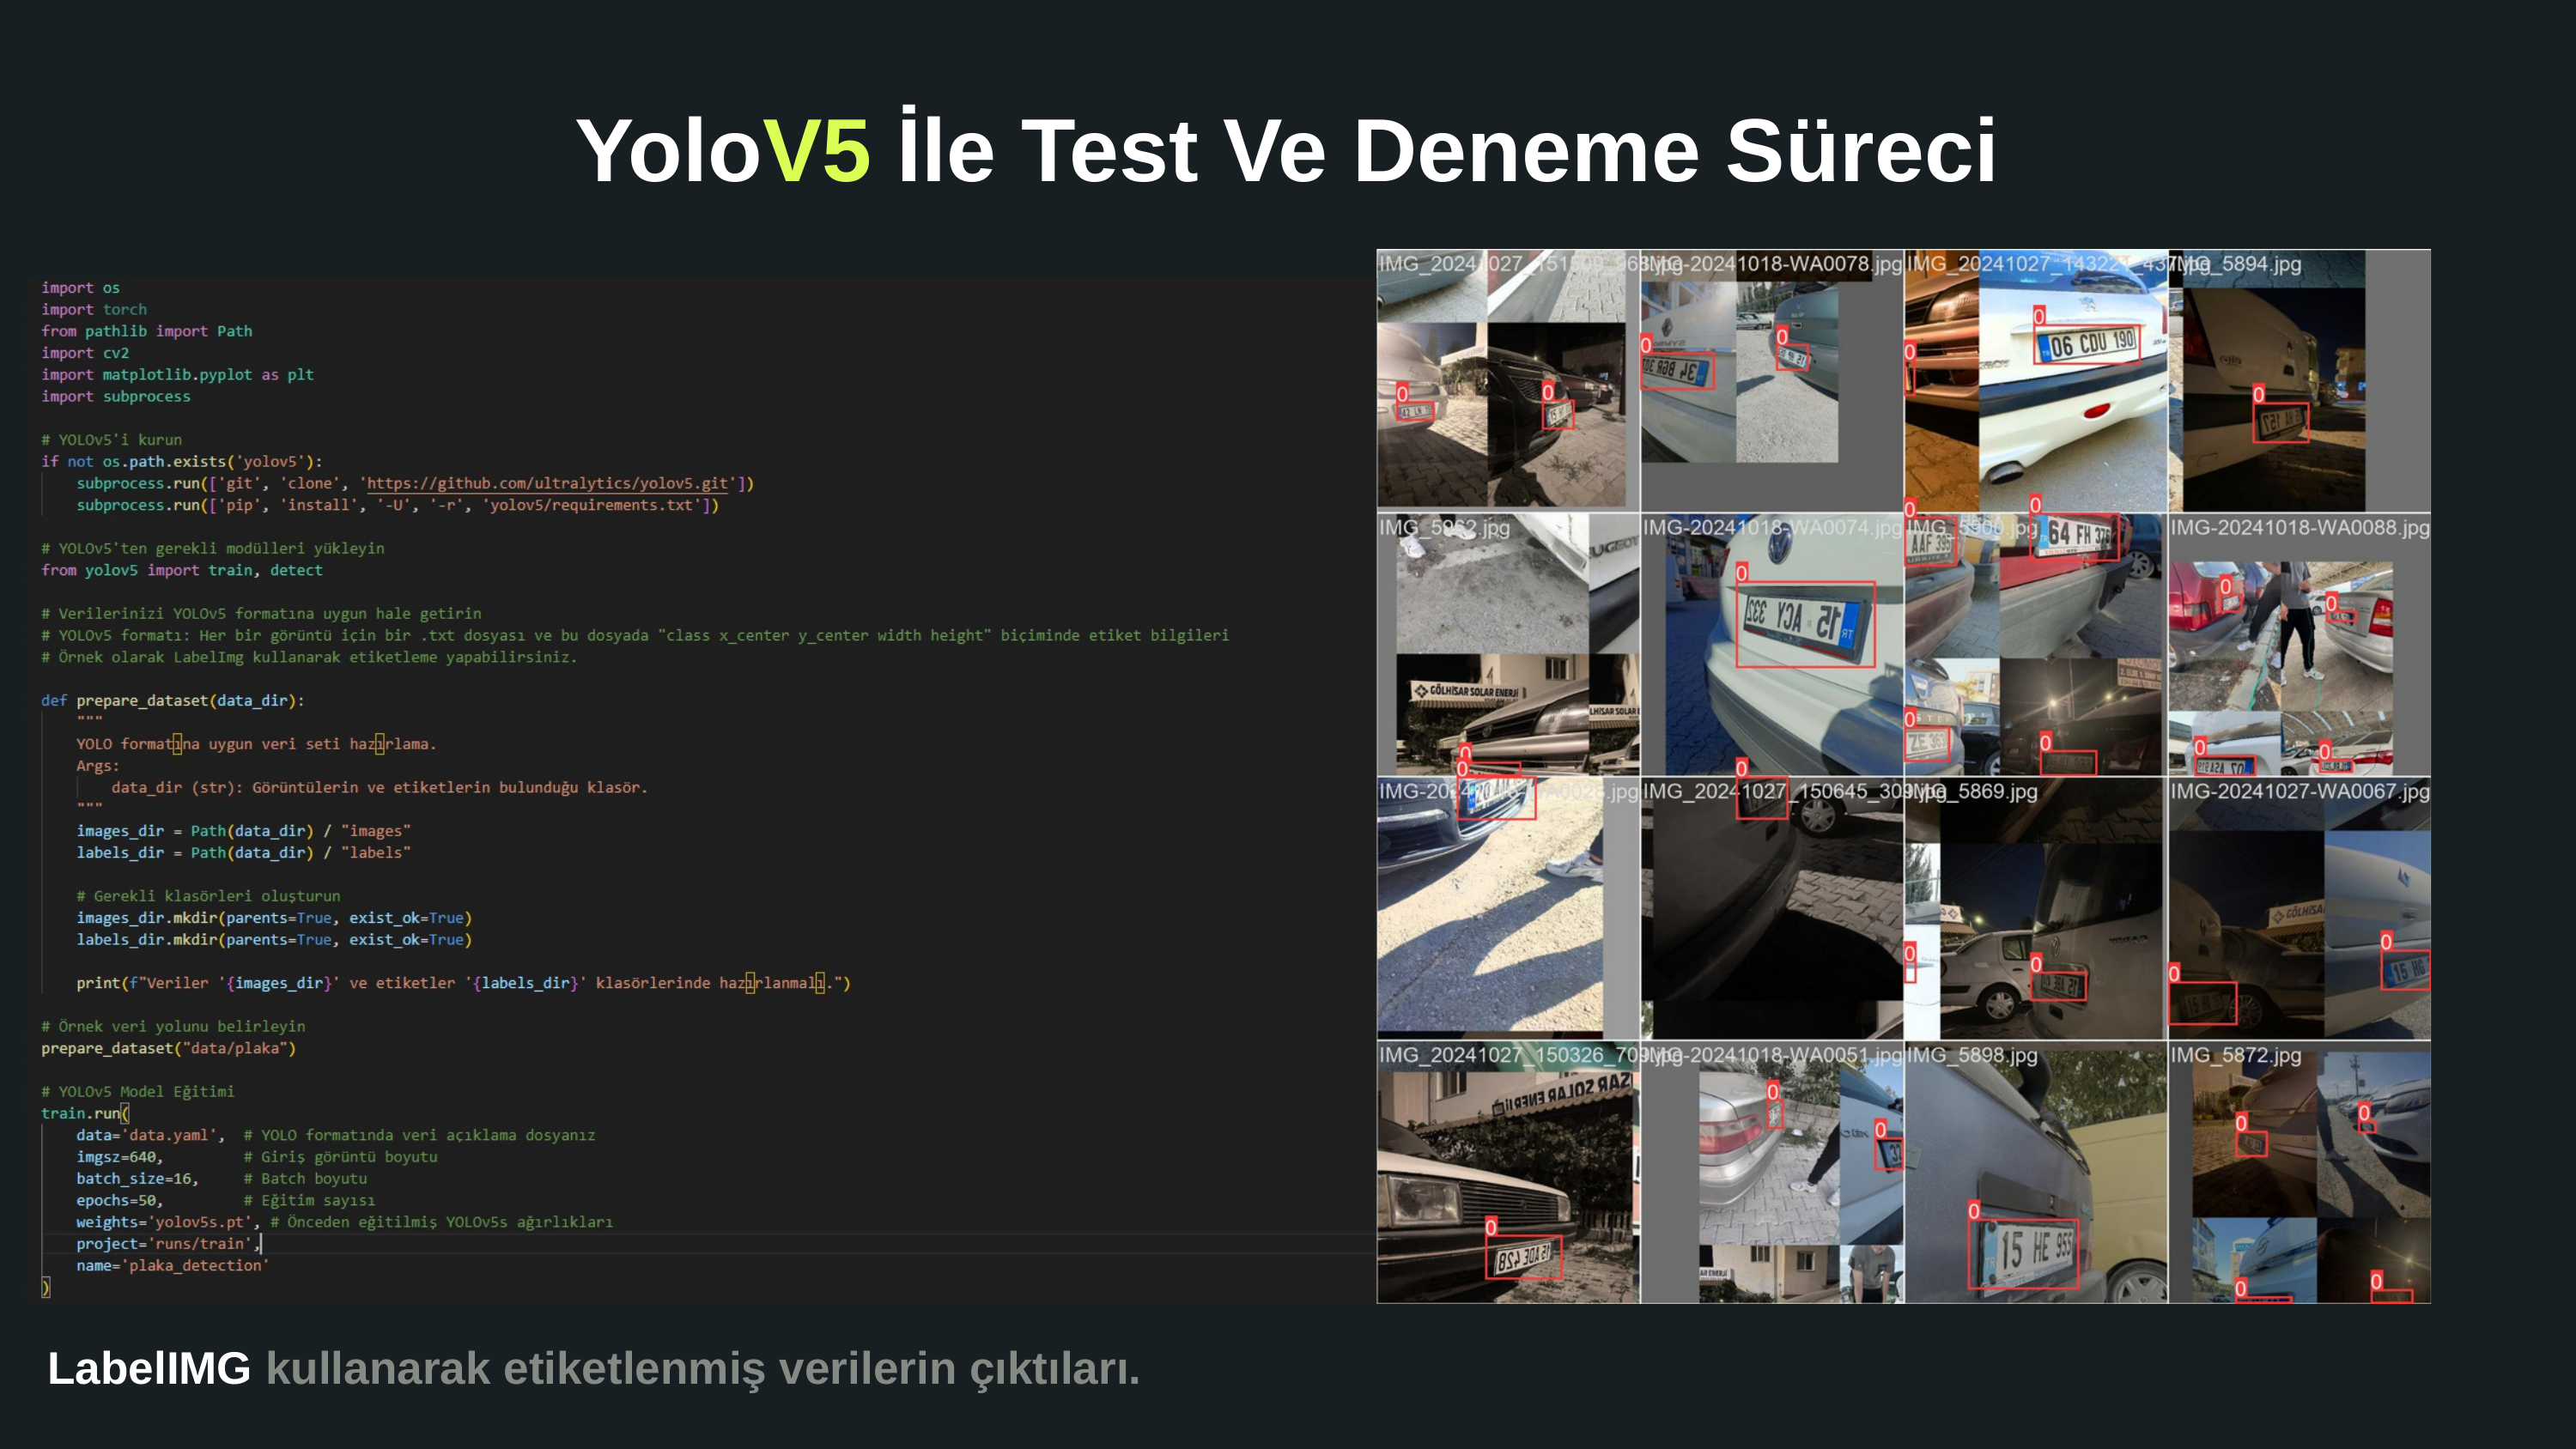

YoloV5 İle Test Ve Deneme Süreci

LabelIMG kullanarak etiketlenmiş verilerin çıktıları.